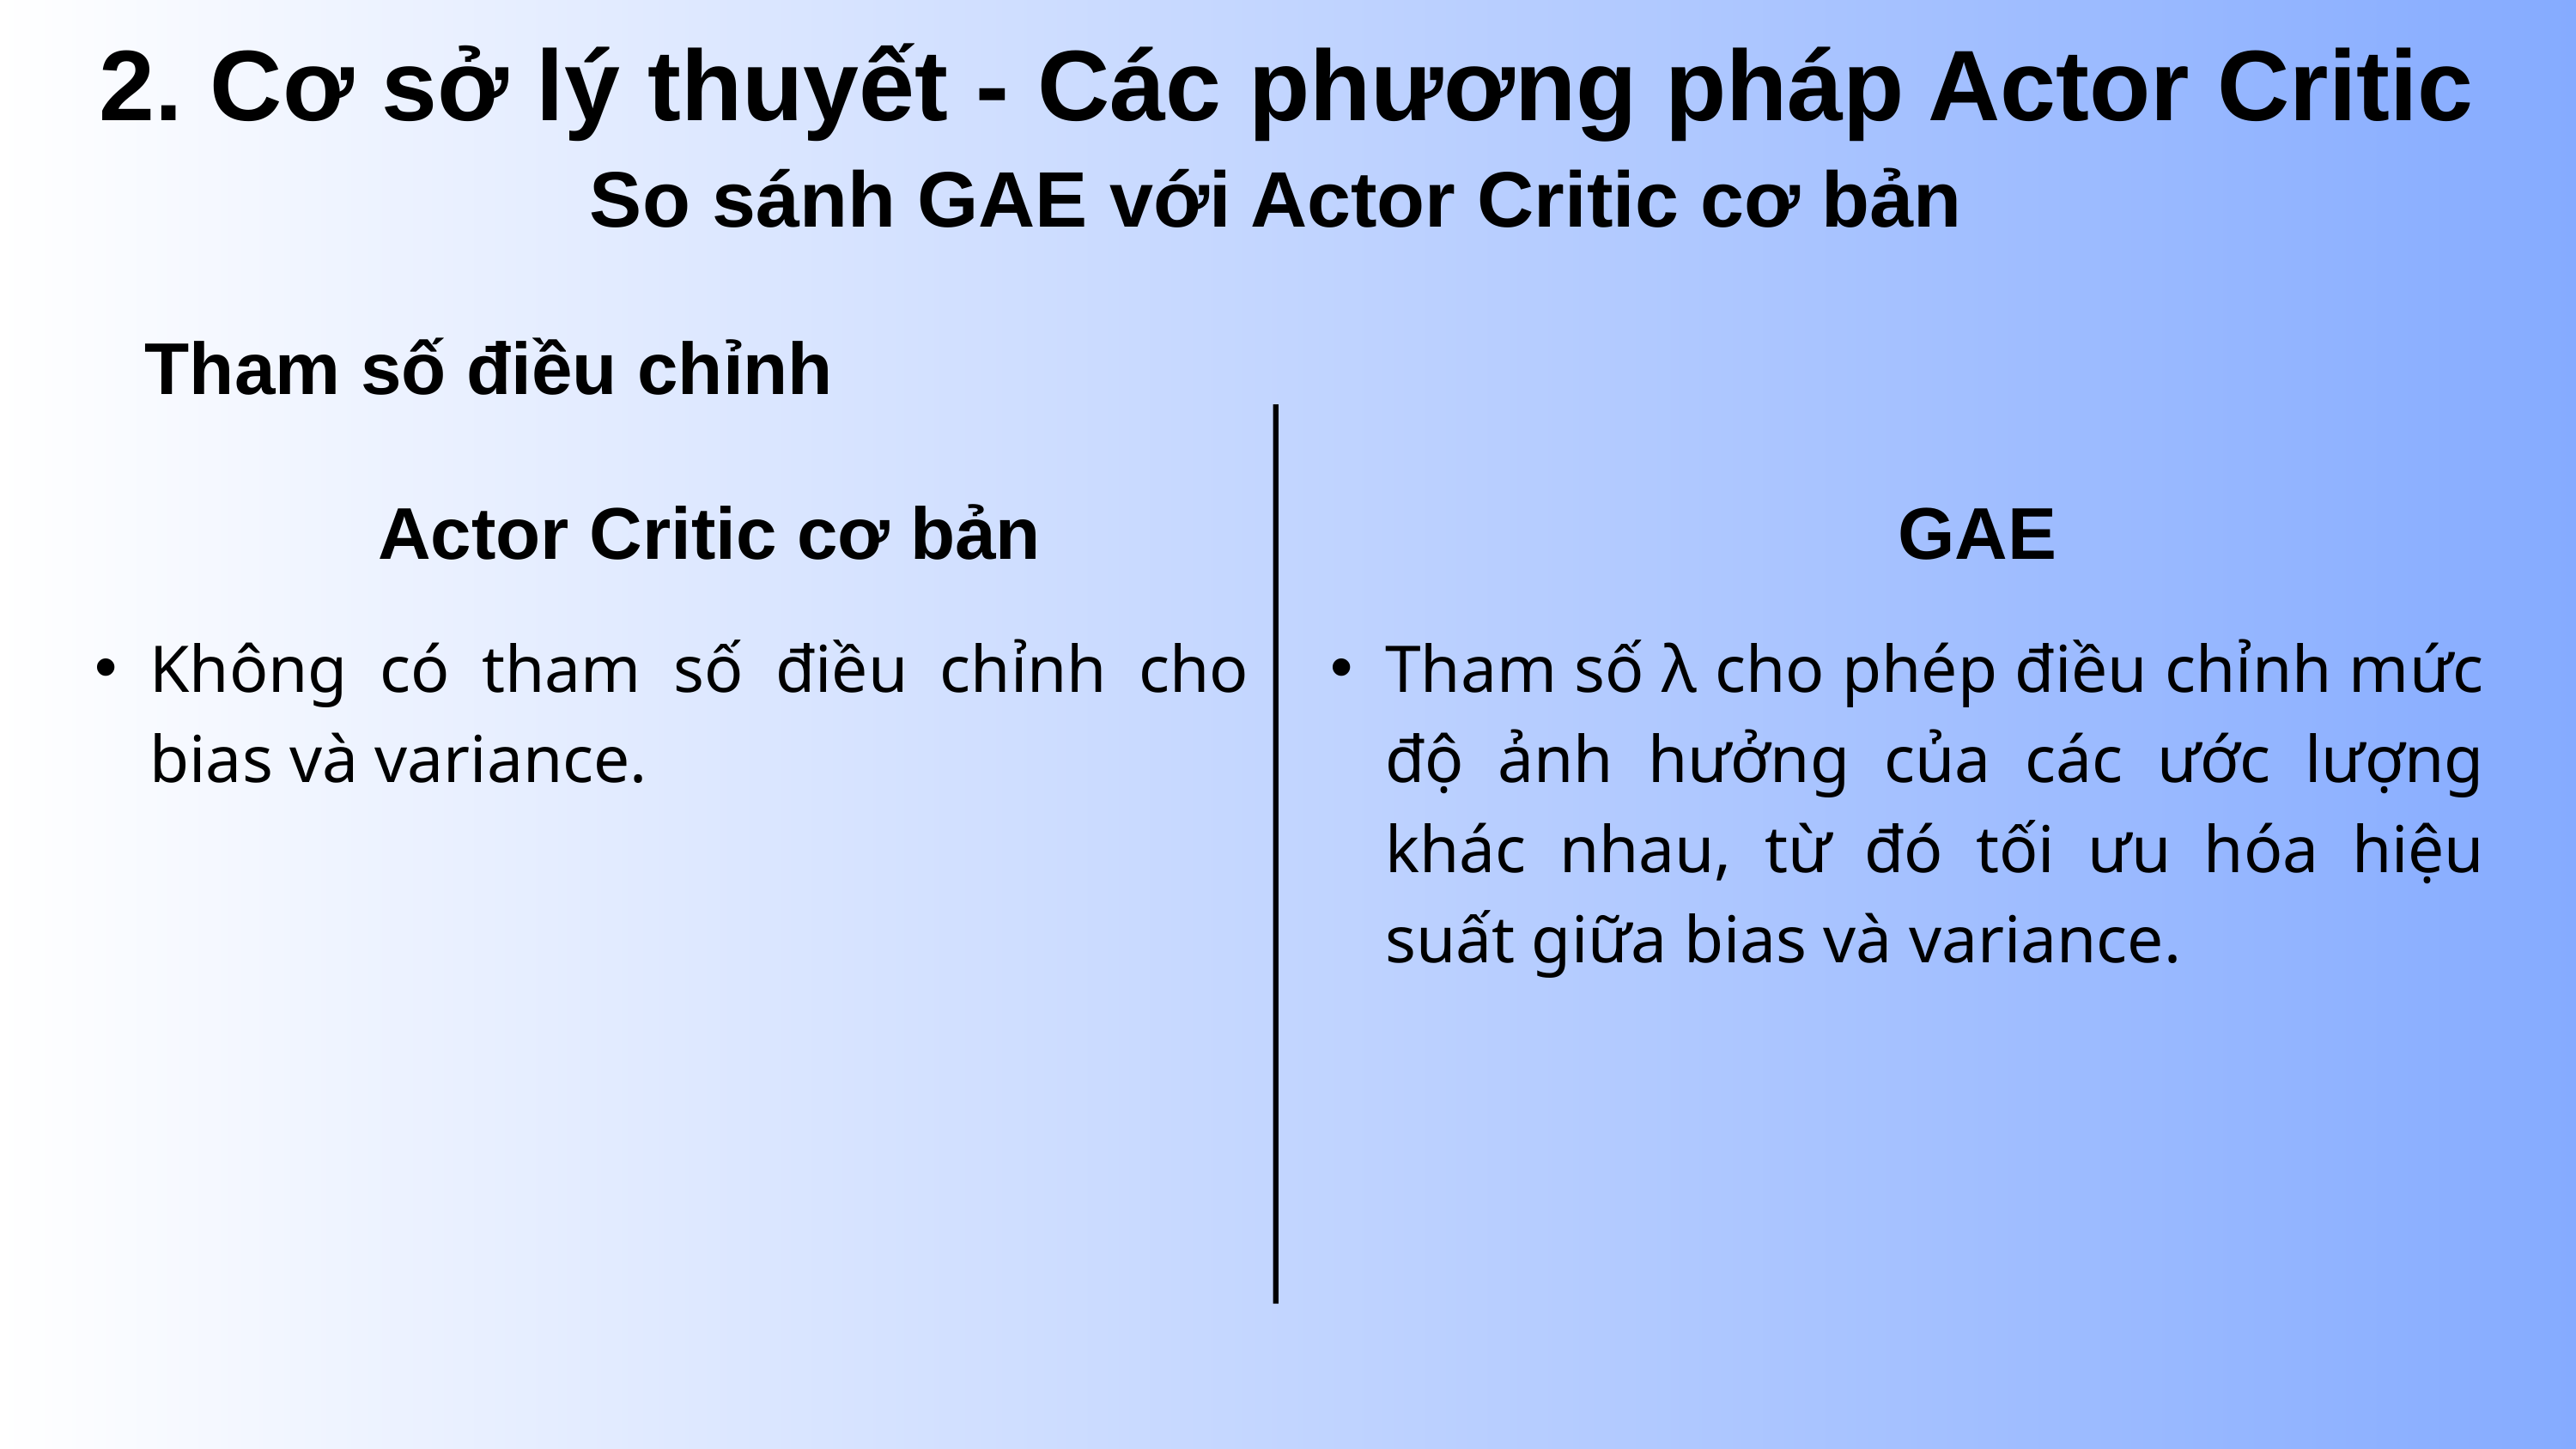

2. Cơ sở lý thuyết - Các phương pháp Actor Critic
So sánh GAE với Actor Critic cơ bản
Tham số điều chỉnh

Actor Critic cơ bản
GAE
Không có tham số điều chỉnh cho bias và variance.
Tham số λ cho phép điều chỉnh mức độ ảnh hưởng của các ước lượng khác nhau, từ đó tối ưu hóa hiệu suất giữa bias và variance.